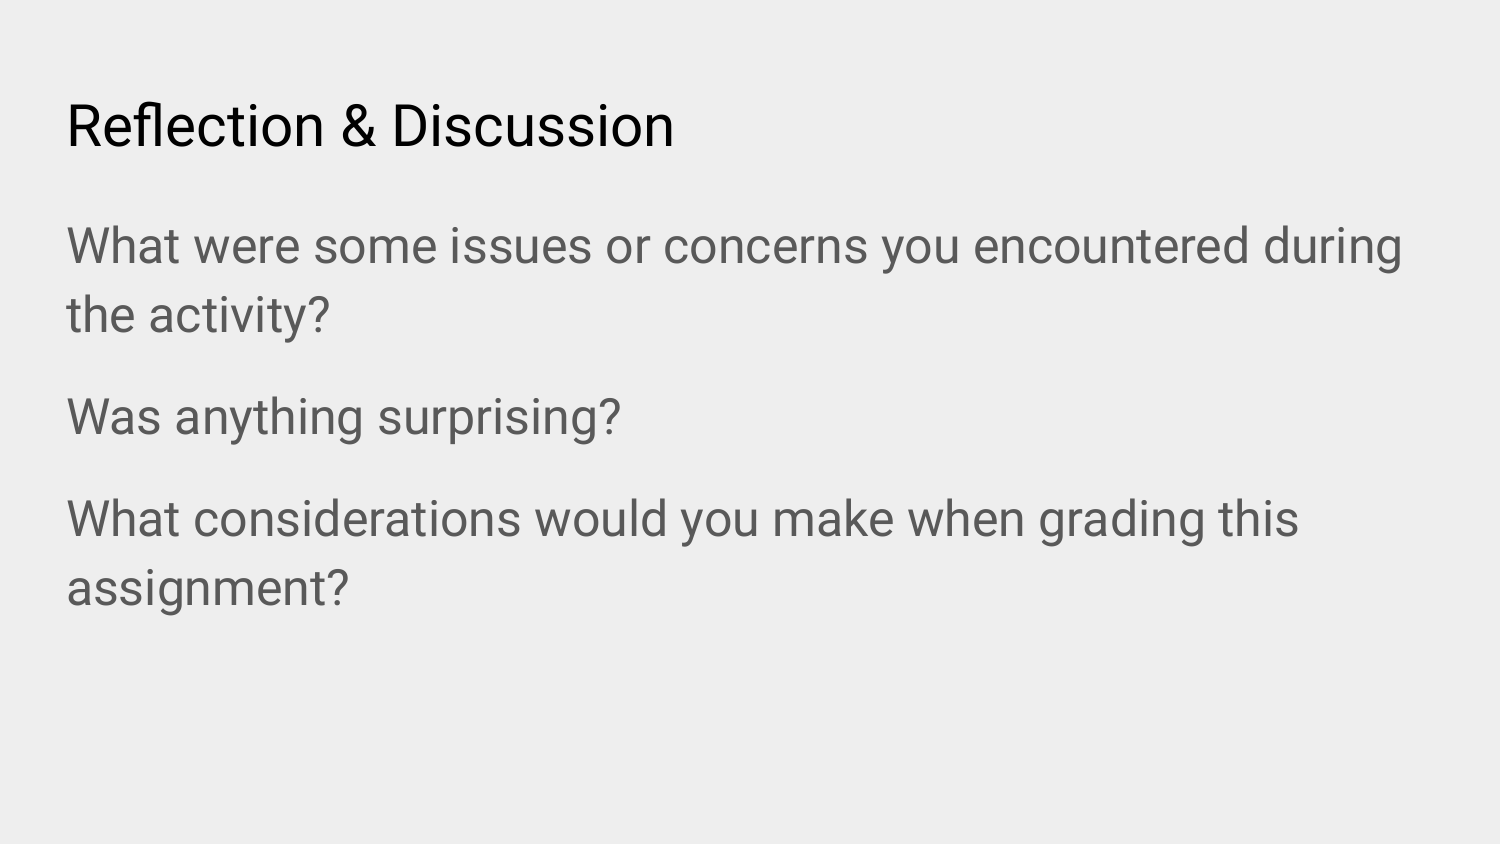

# Reflection & Discussion
What were some issues or concerns you encountered during the activity?
Was anything surprising?
What considerations would you make when grading this assignment?